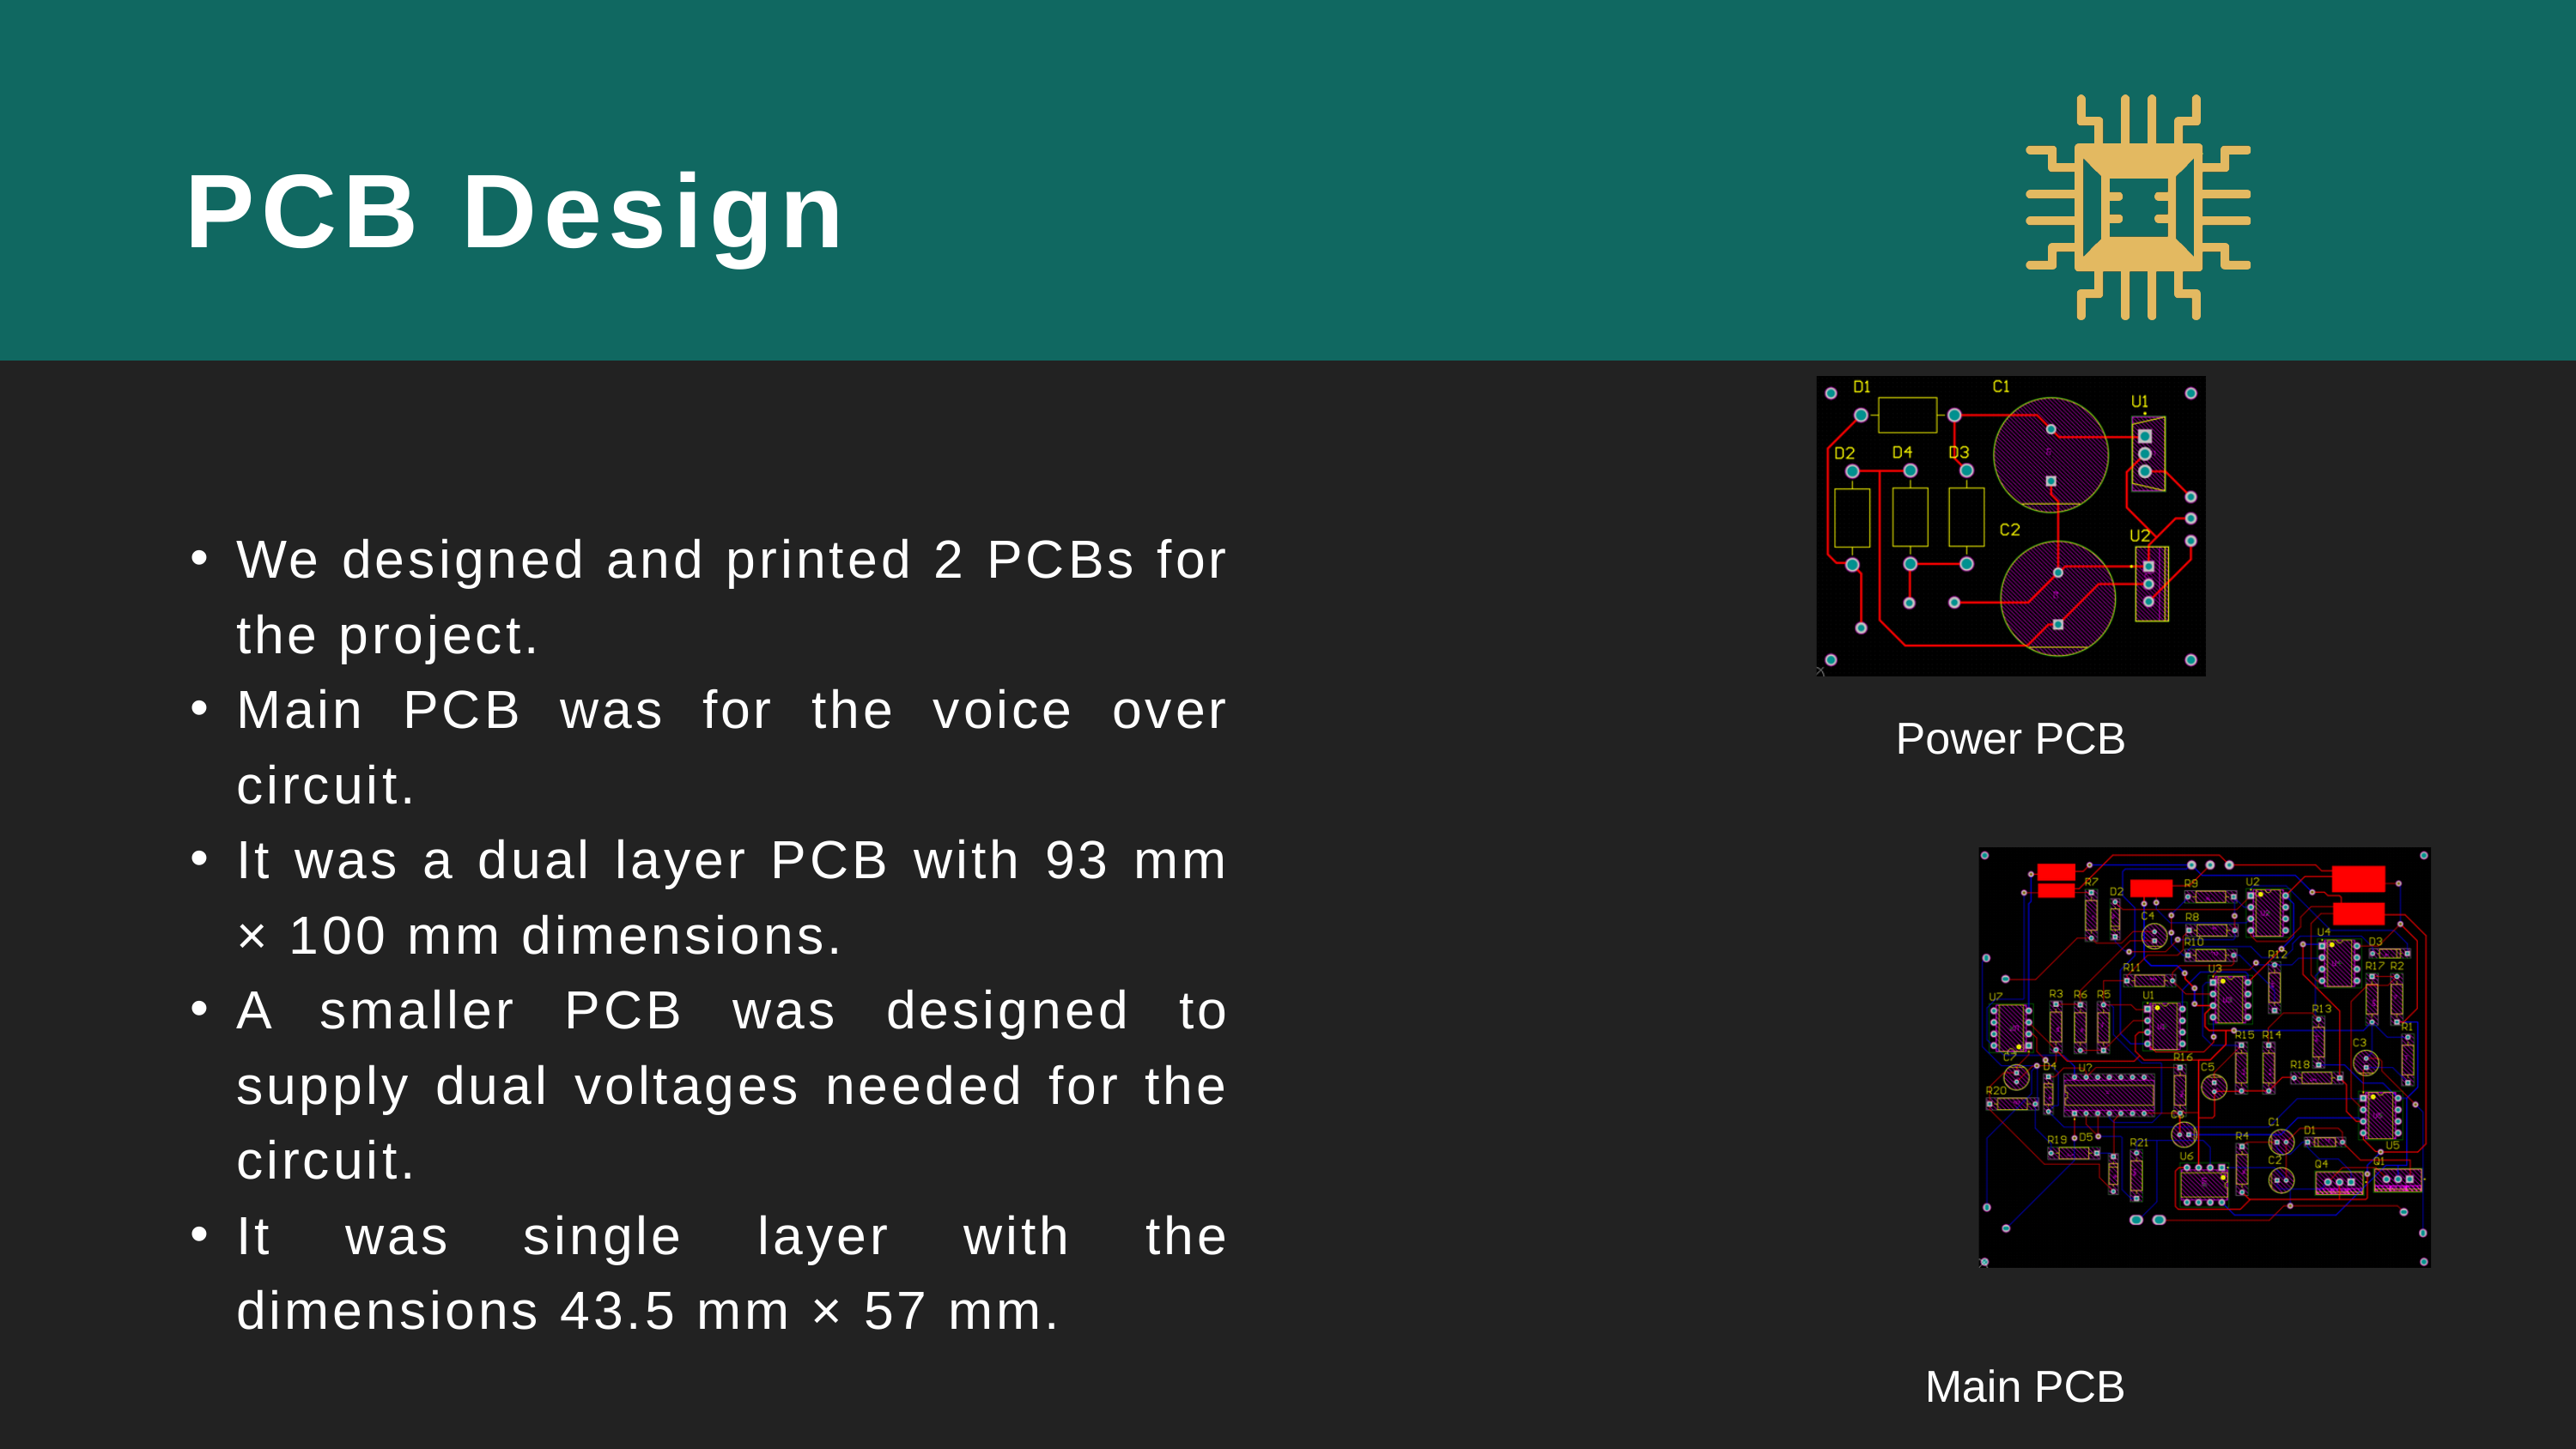

PCB Design

We designed and printed 2 PCBs for the project.
Main PCB was for the voice over circuit.
It was a dual layer PCB with 93 mm × 100 mm dimensions.
A smaller PCB was designed to supply dual voltages needed for the circuit.
It was single layer with the dimensions 43.5 mm × 57 mm.
Power PCB

Main PCB